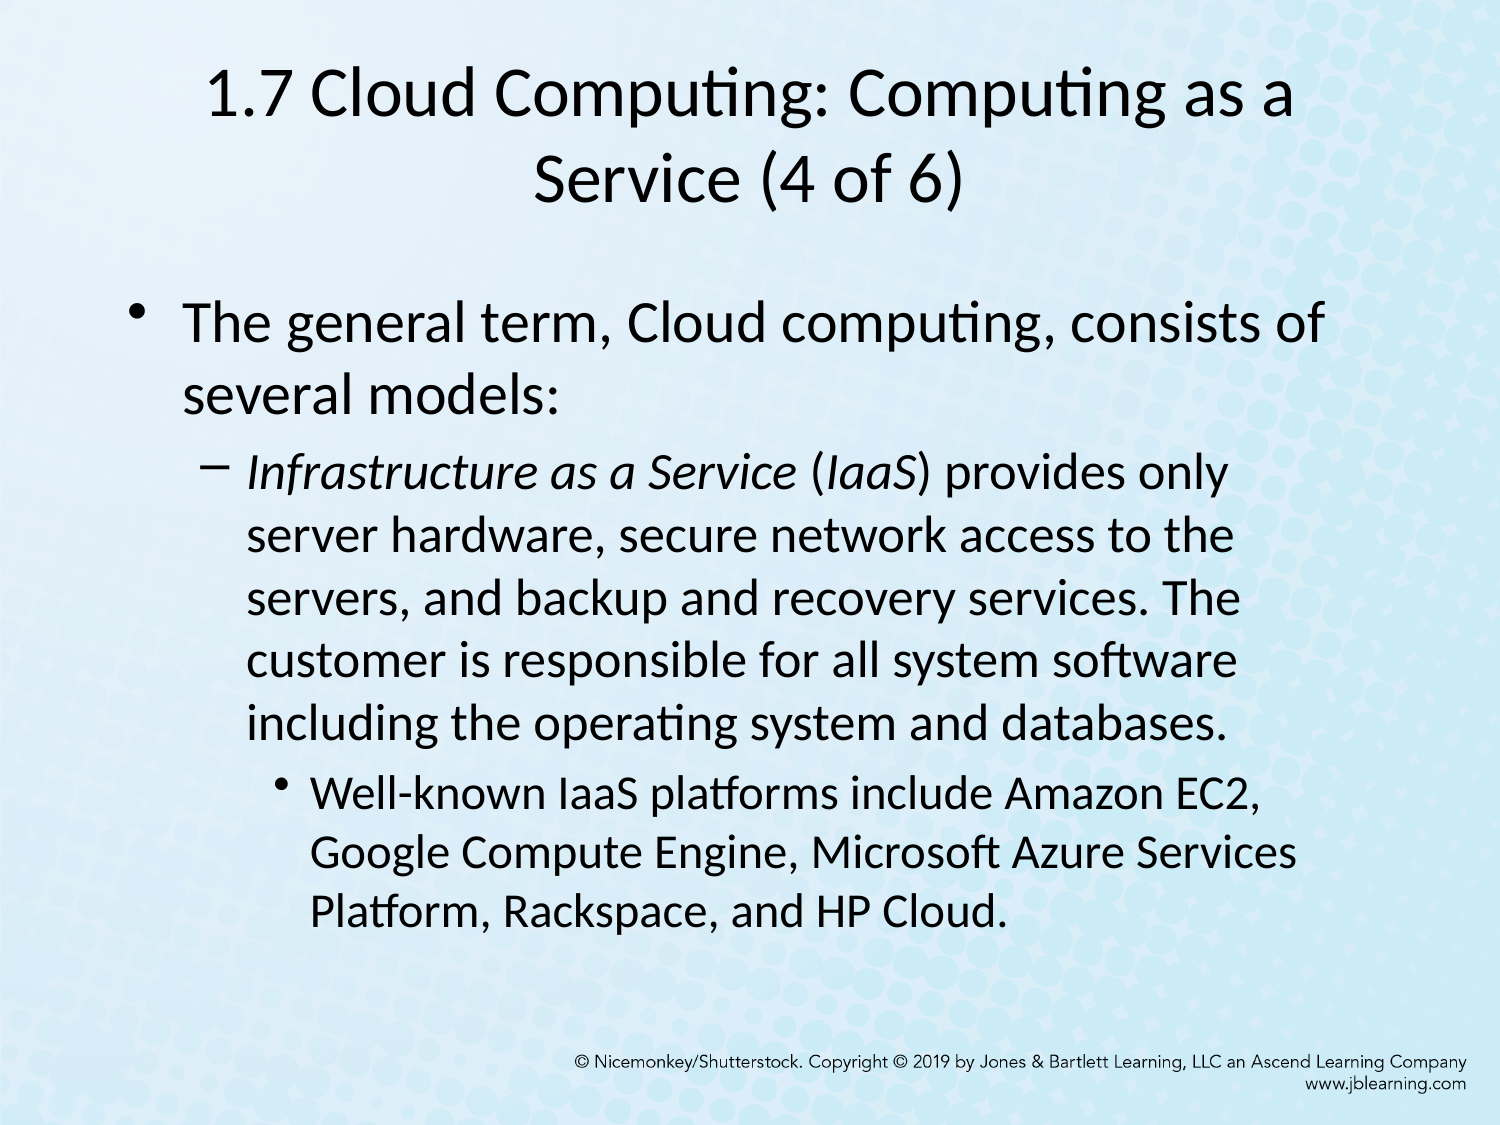

# 1.7 Cloud Computing: Computing as a Service (4 of 6)
The general term, Cloud computing, consists of several models:
Infrastructure as a Service (IaaS) provides only server hardware, secure network access to the servers, and backup and recovery services. The customer is responsible for all system software including the operating system and databases.
Well-known IaaS platforms include Amazon EC2, Google Compute Engine, Microsoft Azure Services Platform, Rackspace, and HP Cloud.